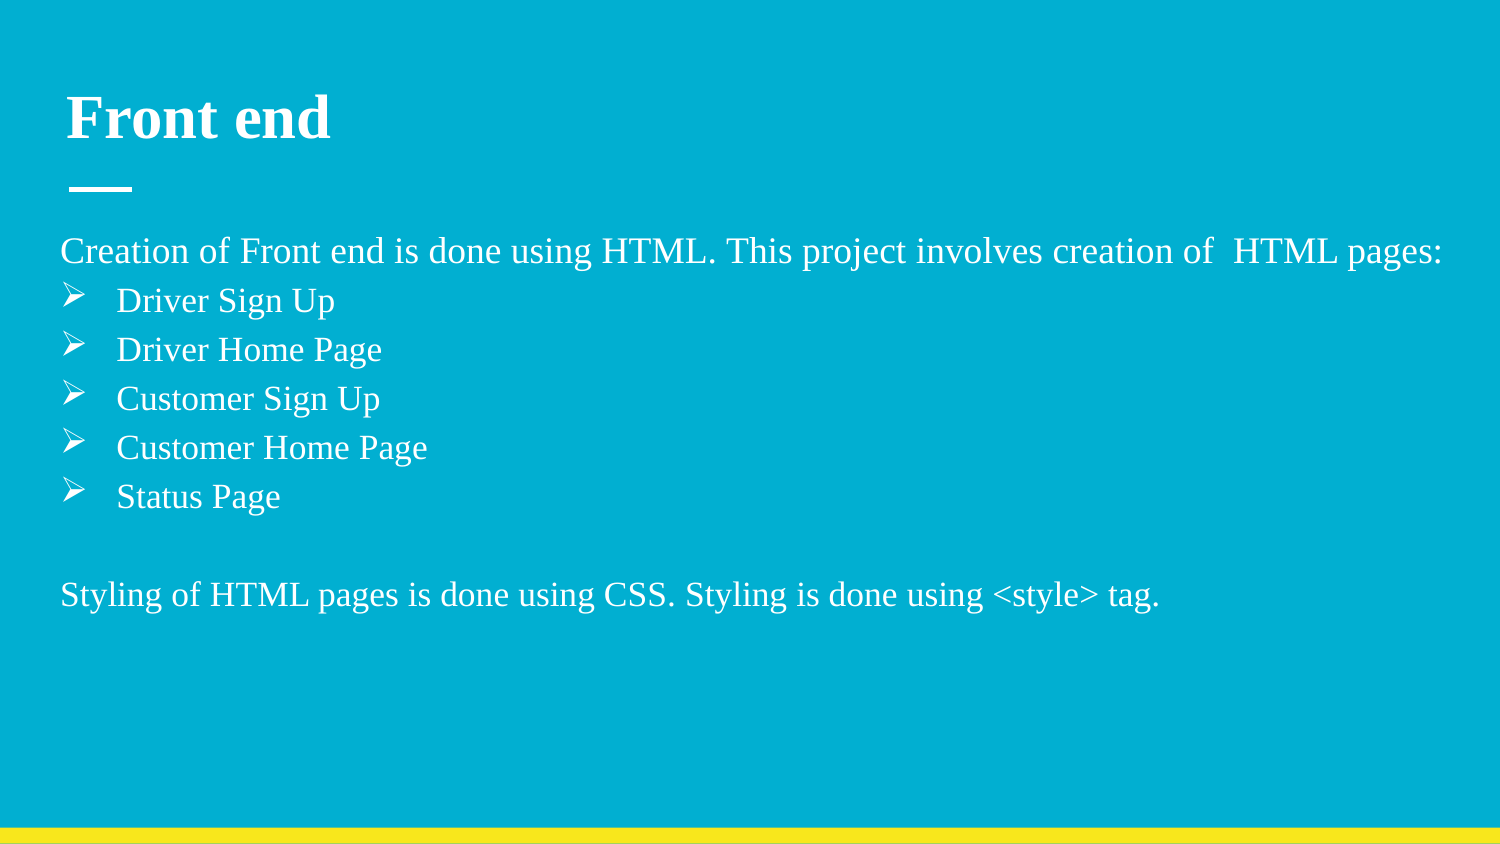

# Front end
Creation of Front end is done using HTML. This project involves creation of  HTML pages:
Driver Sign Up
Driver Home Page
Customer Sign Up
Customer Home Page
Status Page

Styling of HTML pages is done using CSS. Styling is done using <style> tag.